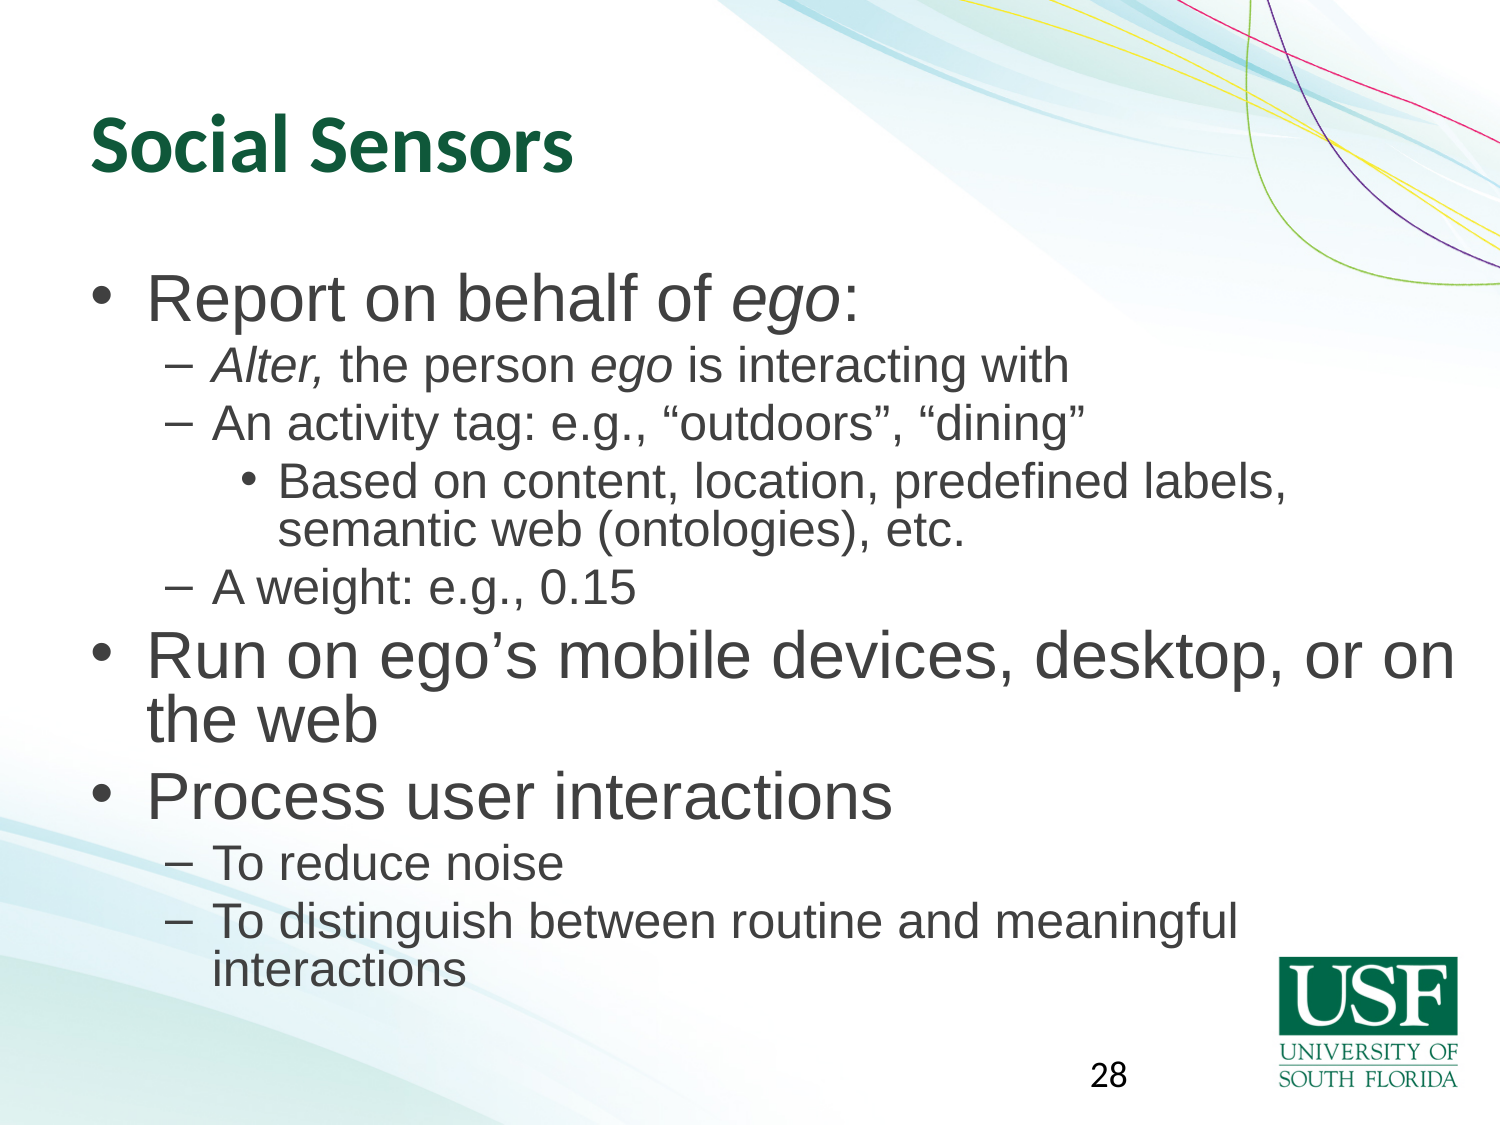

# Social Sensors
Report on behalf of ego:
Alter, the person ego is interacting with
An activity tag: e.g., “outdoors”, “dining”
Based on content, location, predefined labels, semantic web (ontologies), etc.
A weight: e.g., 0.15
Run on ego’s mobile devices, desktop, or on the web
Process user interactions
To reduce noise
To distinguish between routine and meaningful interactions

28